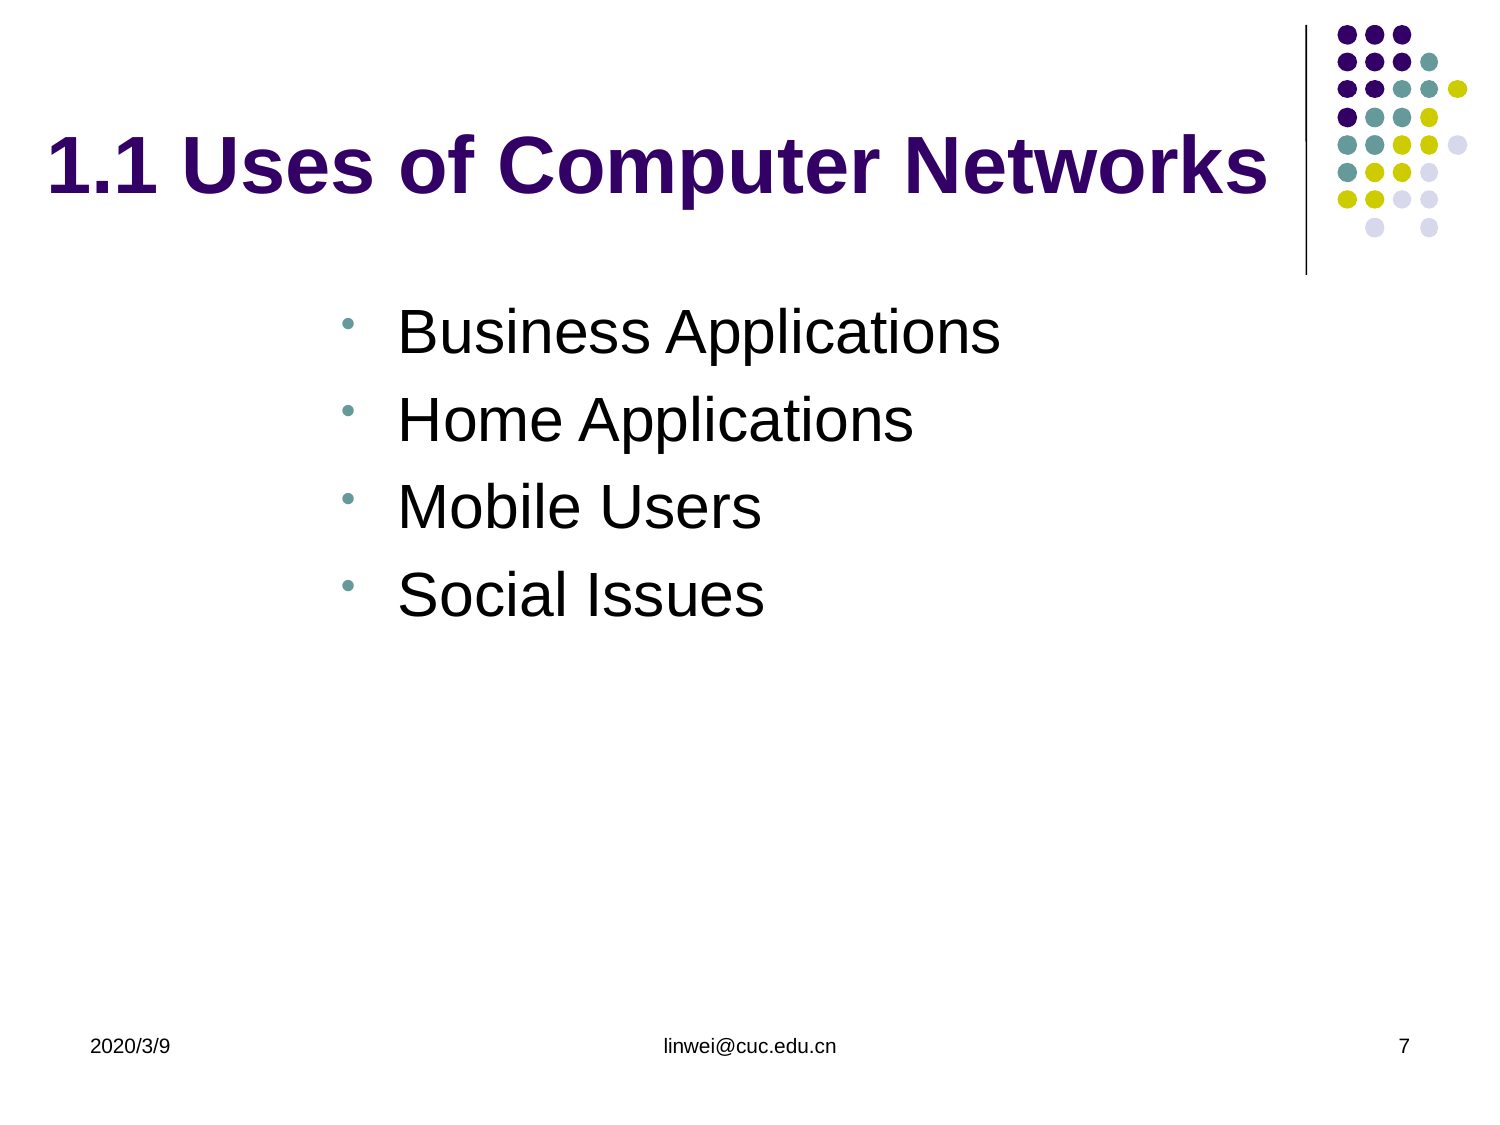

# 1.1 Uses of Computer Networks
Business Applications
Home Applications
Mobile Users
Social Issues

2020/3/9
linwei@cuc.edu.cn
7